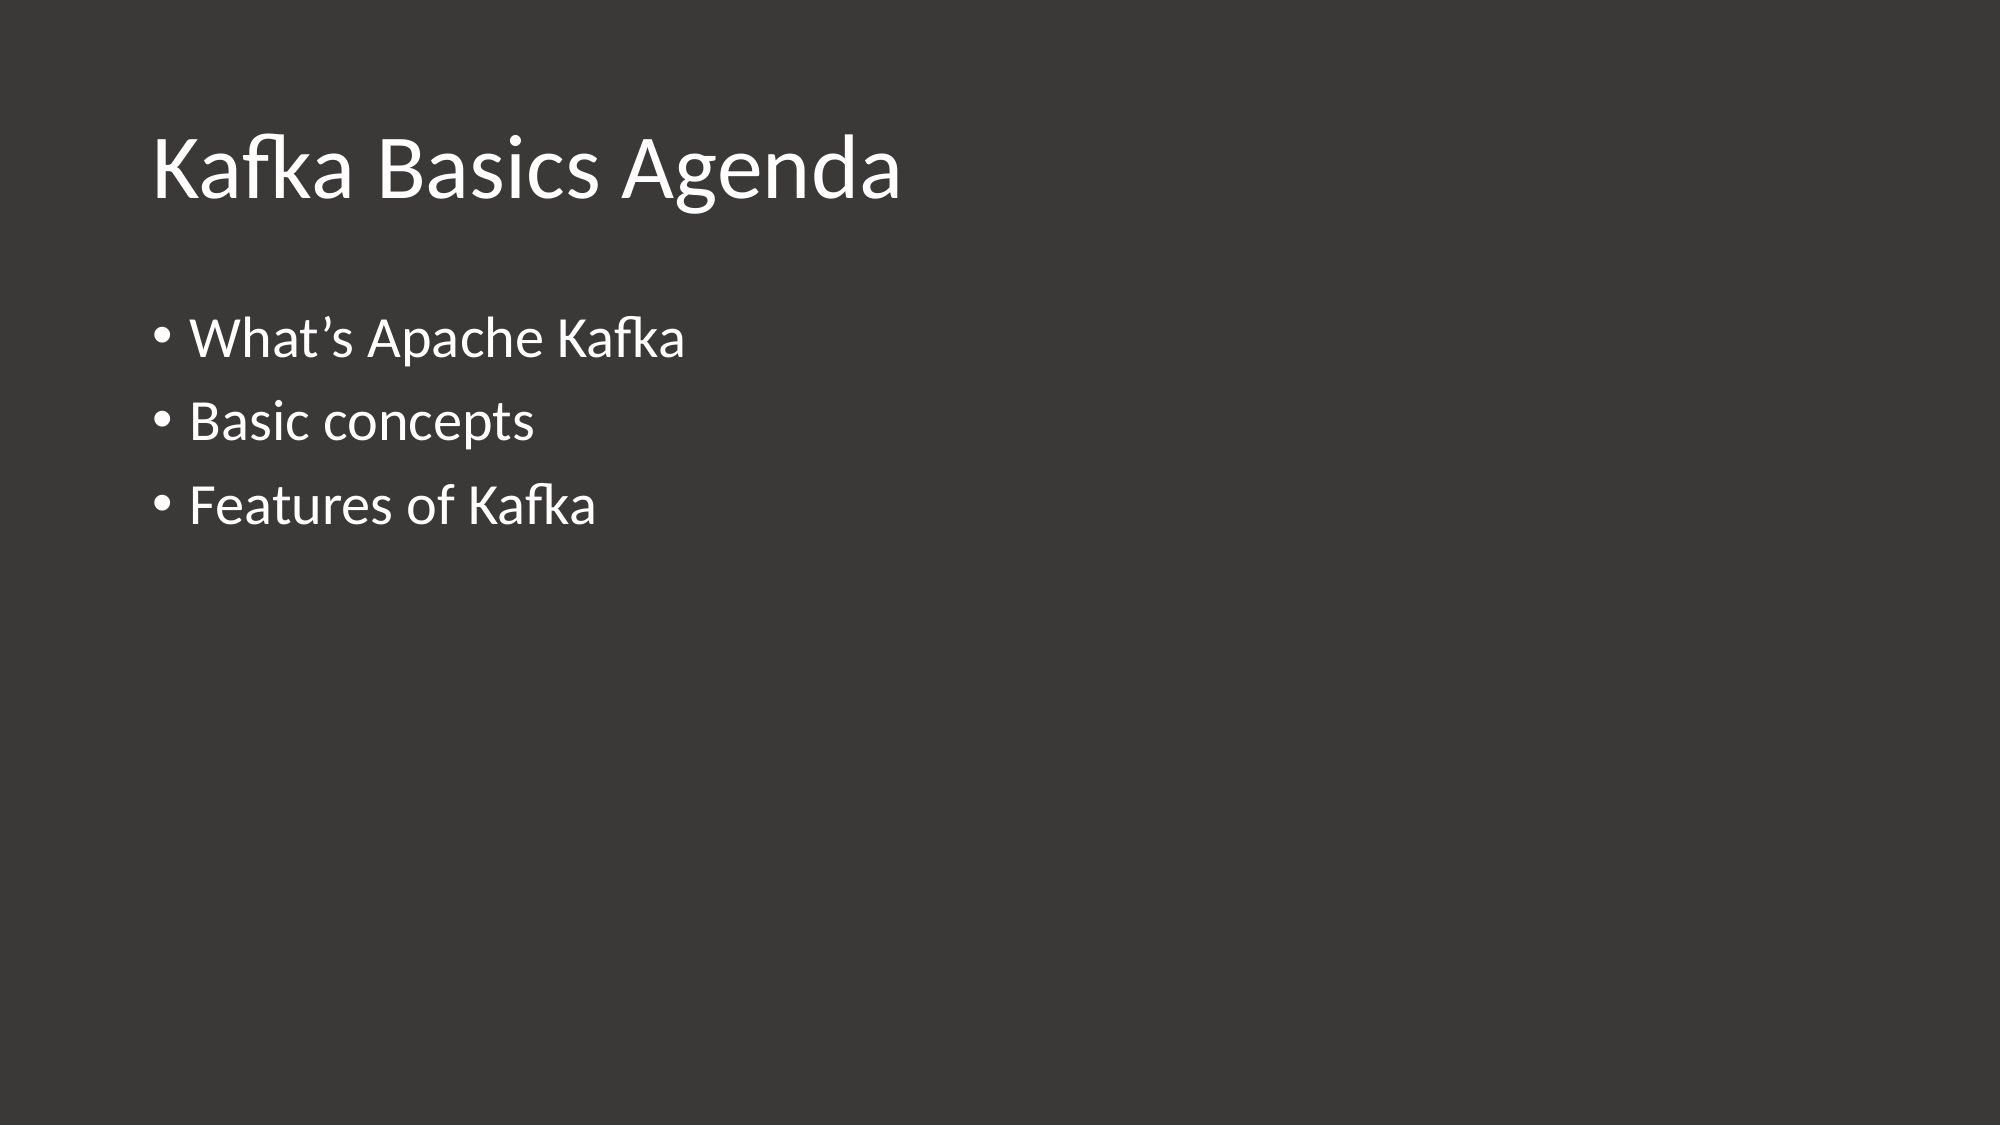

# Kafka Basics Agenda
What’s Apache Kafka
Basic concepts
Features of Kafka